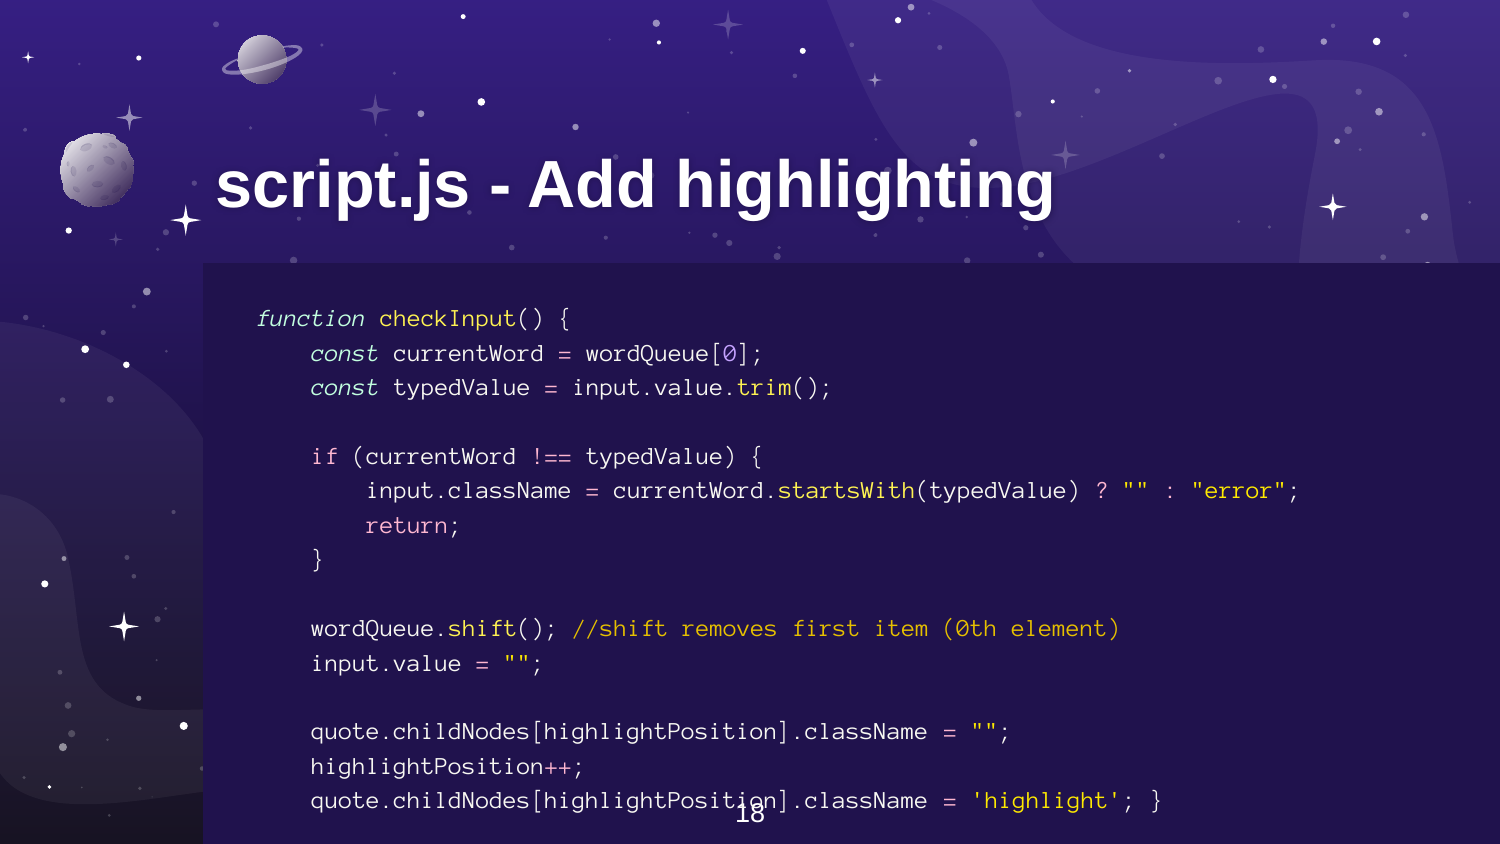

# script.js - Add highlighting

function checkInput() {
    const currentWord = wordQueue[0];
    const typedValue = input.value.trim();

    if (currentWord !== typedValue) {
        input.className = currentWord.startsWith(typedValue) ? "" : "error";
        return;
    }

    wordQueue.shift(); //shift removes first item (0th element)
    input.value = "";

    quote.childNodes[highlightPosition].className = "";
    highlightPosition++;
    quote.childNodes[highlightPosition].className = 'highlight'; }

18